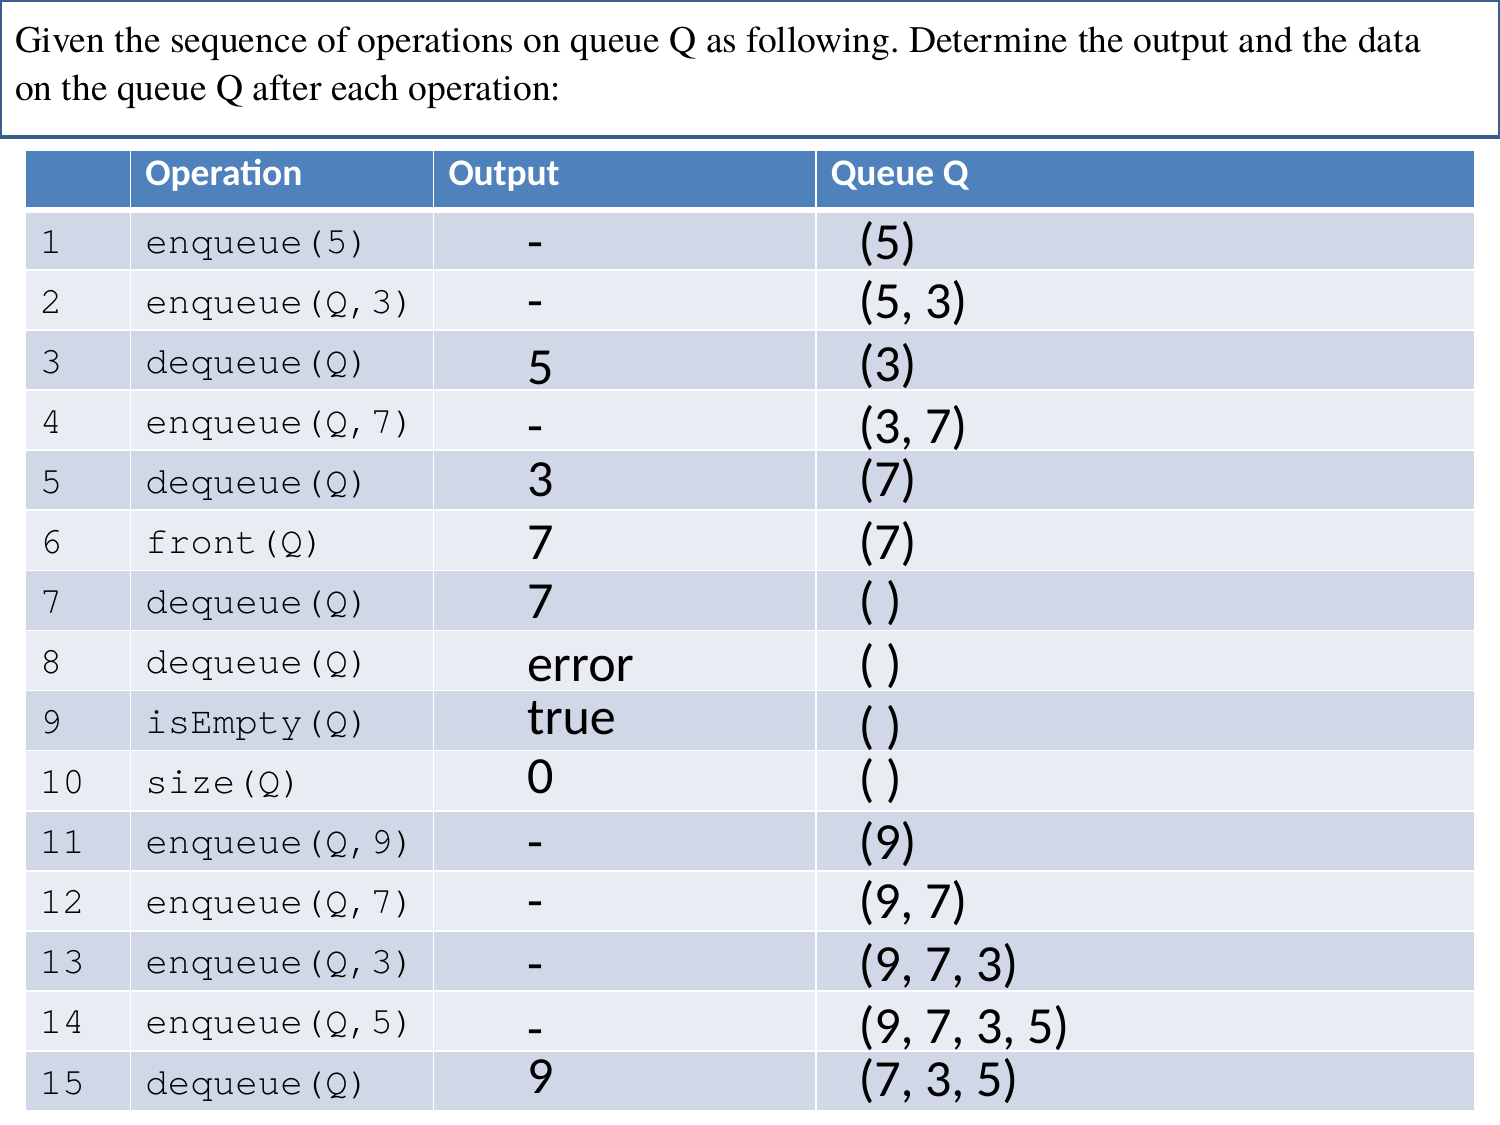

# Example

-
Given the sequence of operations on queue Q as following. Determine the output and the data
on the queue Q after each operation:

|  | Operation | Output | Queue Q |
| --- | --- | --- | --- |
| 1 | enqueue(5) |  |  |
| 2 | enqueue(Q,3) |  |  |
| 3 | dequeue(Q) |  |  |
| 4 | enqueue(Q,7) |  |  |
| 5 | dequeue(Q) |  |  |
| 6 | front(Q) |  |  |
| 7 | dequeue(Q) |  |  |
| 8 | dequeue(Q) |  |  |
| 9 | isEmpty(Q) |  |  |
| 10 | size(Q) |  |  |
| 11 | enqueue(Q,9) |  |  |
| 12 | enqueue(Q,7) |  |  |
| 13 | enqueue(Q,3) |  |  |
| 14 | enqueue(Q,5) |  |  |
| 15 | dequeue(Q) |  |  |
-
(5)
-
(5, 3)
(3)
5
-
(3, 7)
3
(7)
7
(7)
7
( )
error
( )
true
( )
0
( )
-
(9)
-
(9, 7)
-
(9, 7, 3)
(9, 7, 3, 5)
-
9
(7, 3, 5)